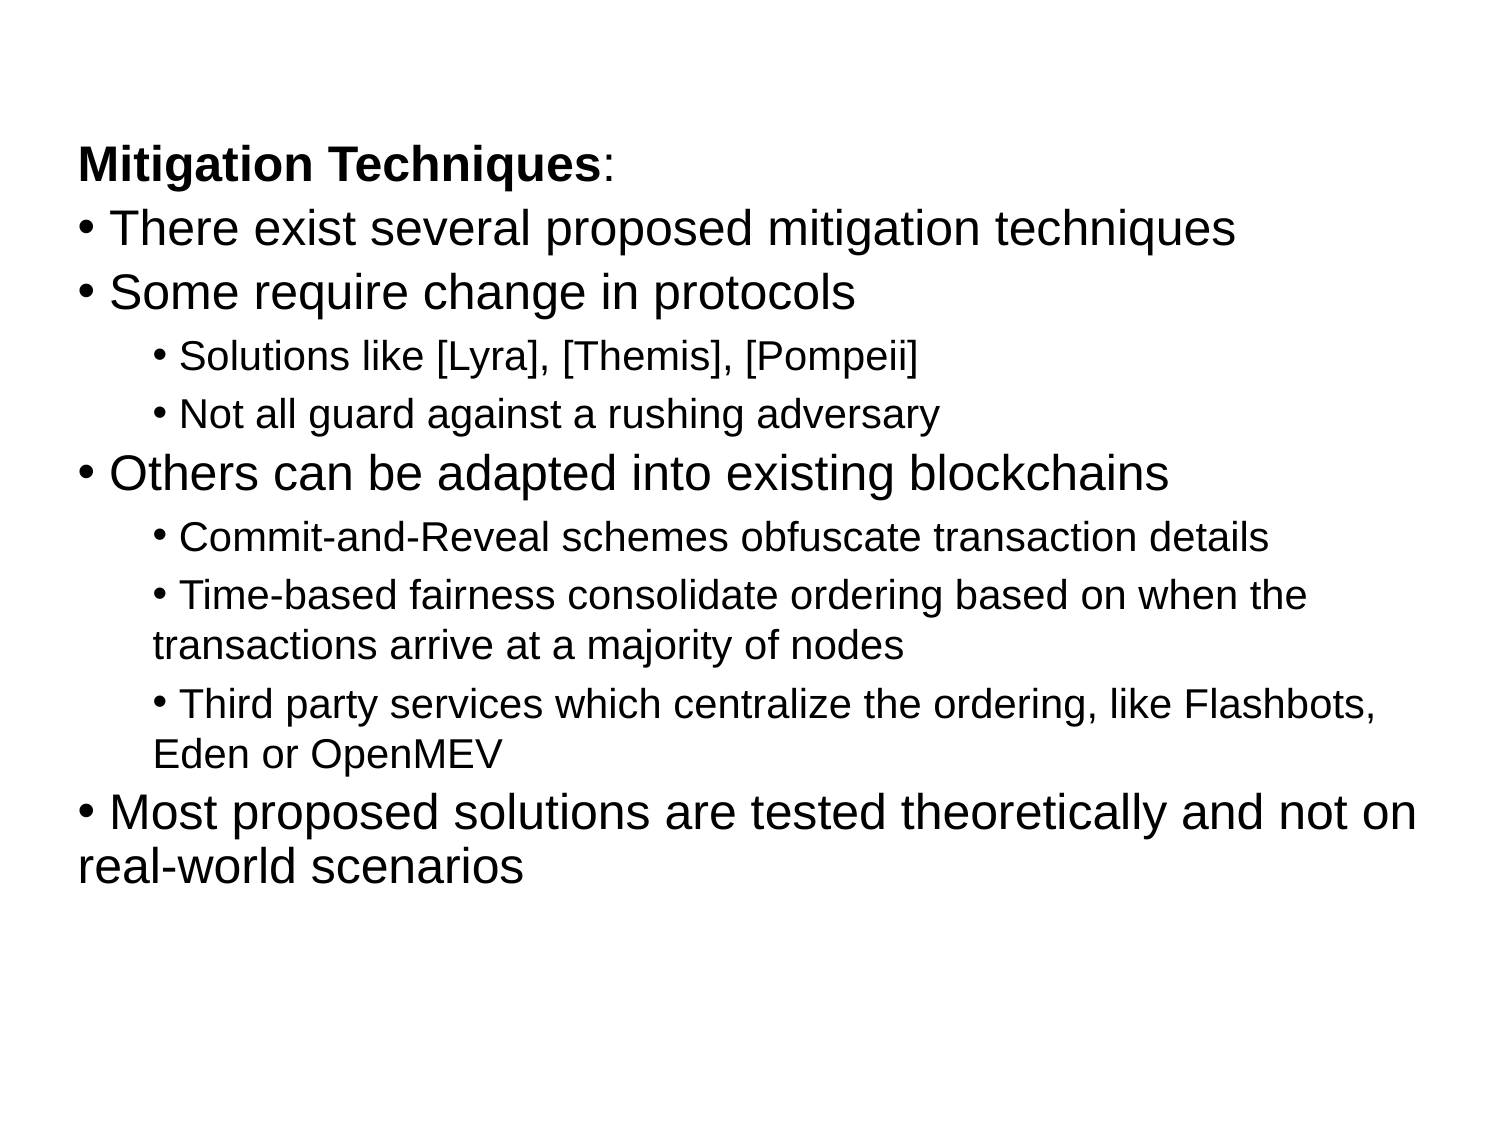

Mitigation Techniques:
 There exist several proposed mitigation techniques
 Some require change in protocols
 Solutions like [Lyra], [Themis], [Pompeii]
 Not all guard against a rushing adversary
 Others can be adapted into existing blockchains
 Commit-and-Reveal schemes obfuscate transaction details
 Time-based fairness consolidate ordering based on when the transactions arrive at a majority of nodes
 Third party services which centralize the ordering, like Flashbots, Eden or OpenMEV
 Most proposed solutions are tested theoretically and not on real-world scenarios